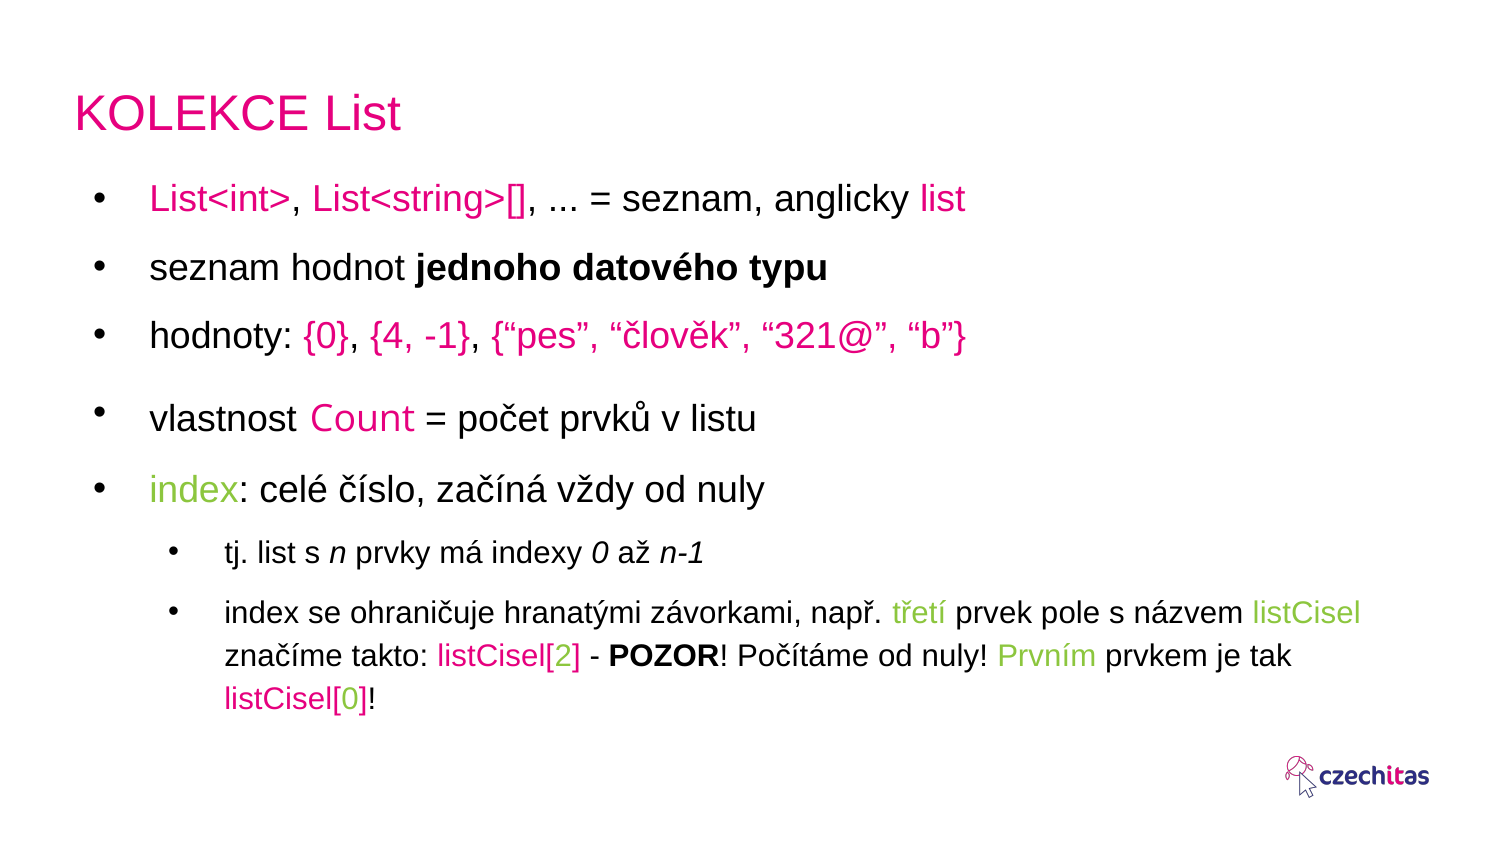

# KOLEKCE List
List<int>, List<string>[], ... = seznam, anglicky list
seznam hodnot jednoho datového typu
hodnoty: {0}, {4, -1}, {“pes”, “člověk”, “321@”, “b”}
vlastnost Count = počet prvků v listu
index: celé číslo, začíná vždy od nuly
tj. list s n prvky má indexy 0 až n-1
index se ohraničuje hranatými závorkami, např. třetí prvek pole s názvem listCisel značíme takto: listCisel[2] - POZOR! Počítáme od nuly! Prvním prvkem je tak listCisel[0]!